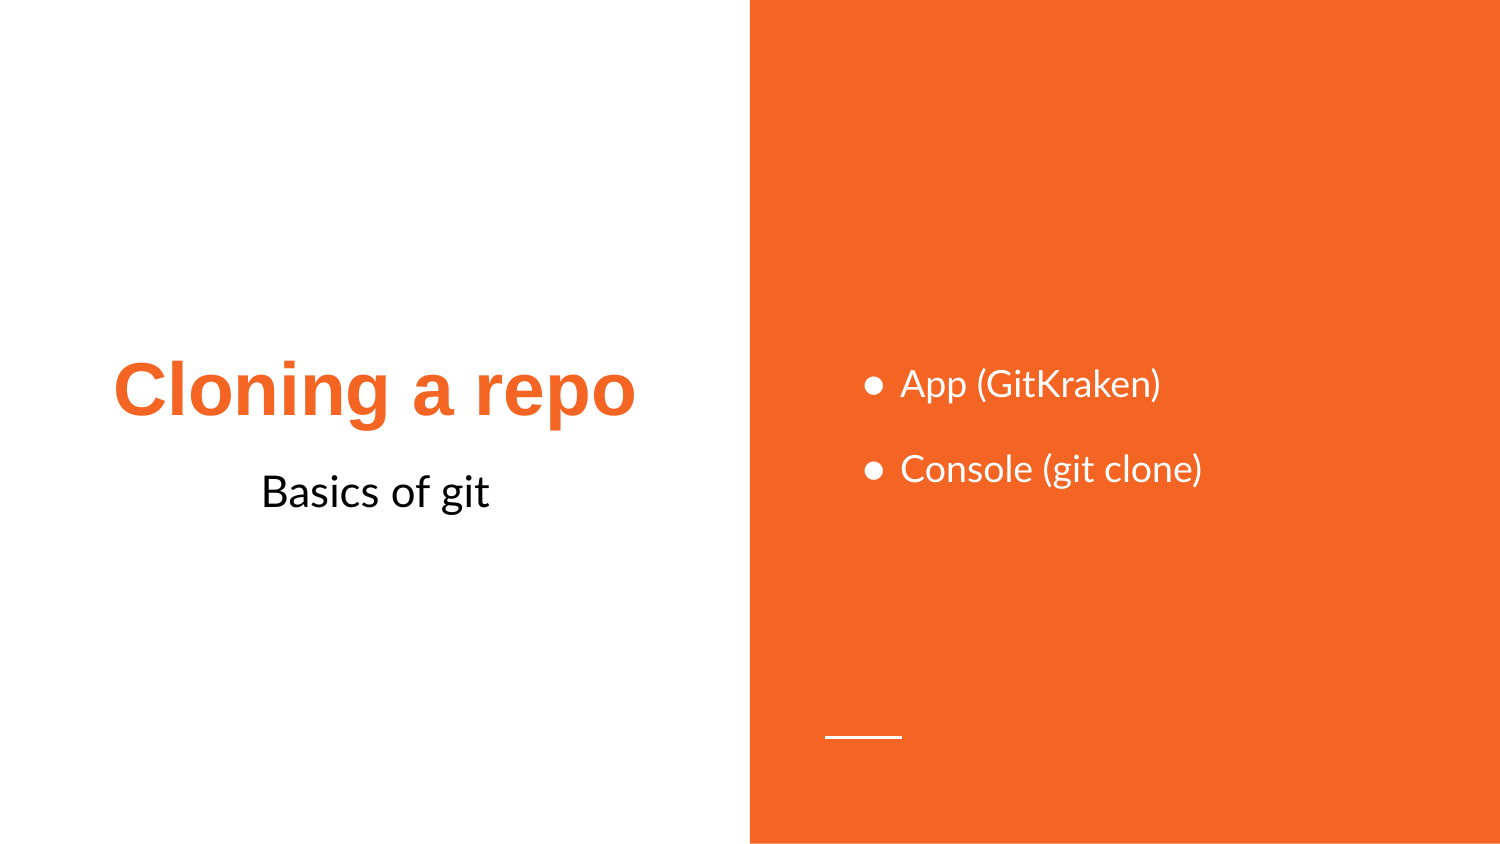

App (GitKraken)
Console (git clone)
# Cloning a repo
Basics of git